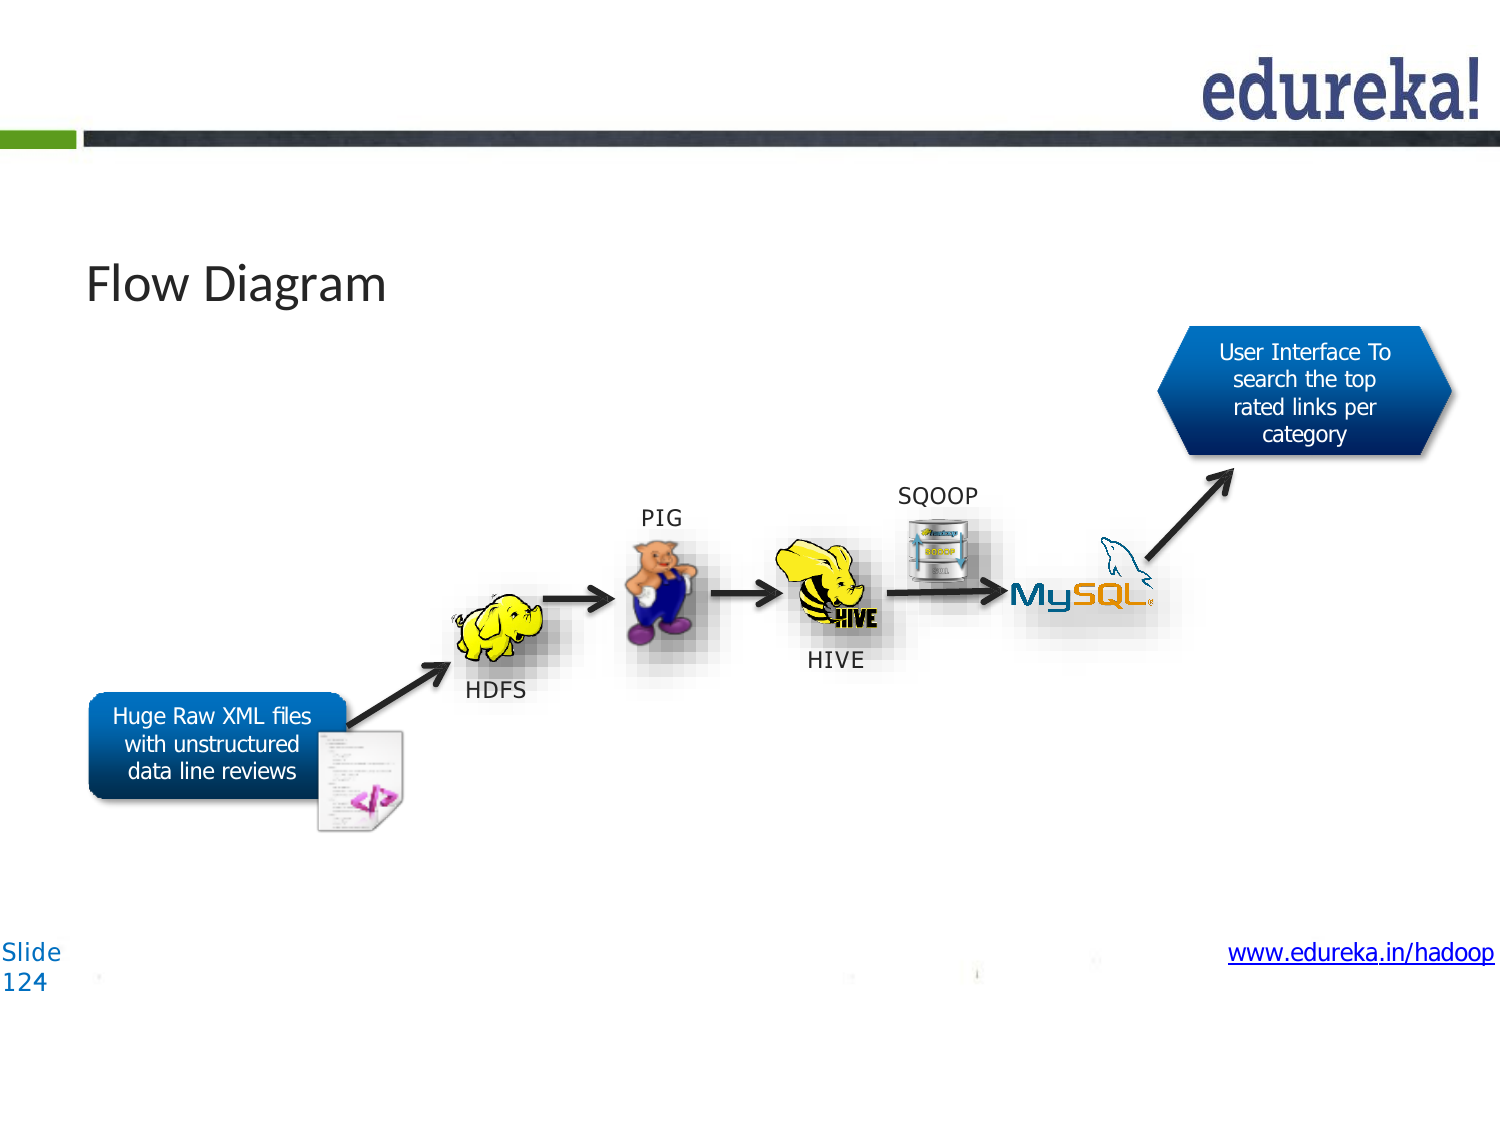

# Flow Diagram

User Interface To search the top rated links per category

SQOOP

PIG

HIVE
HDFS
Huge Raw XML files
with unstructured data line reviews

Slide 124
www.edureka.in/hadoop